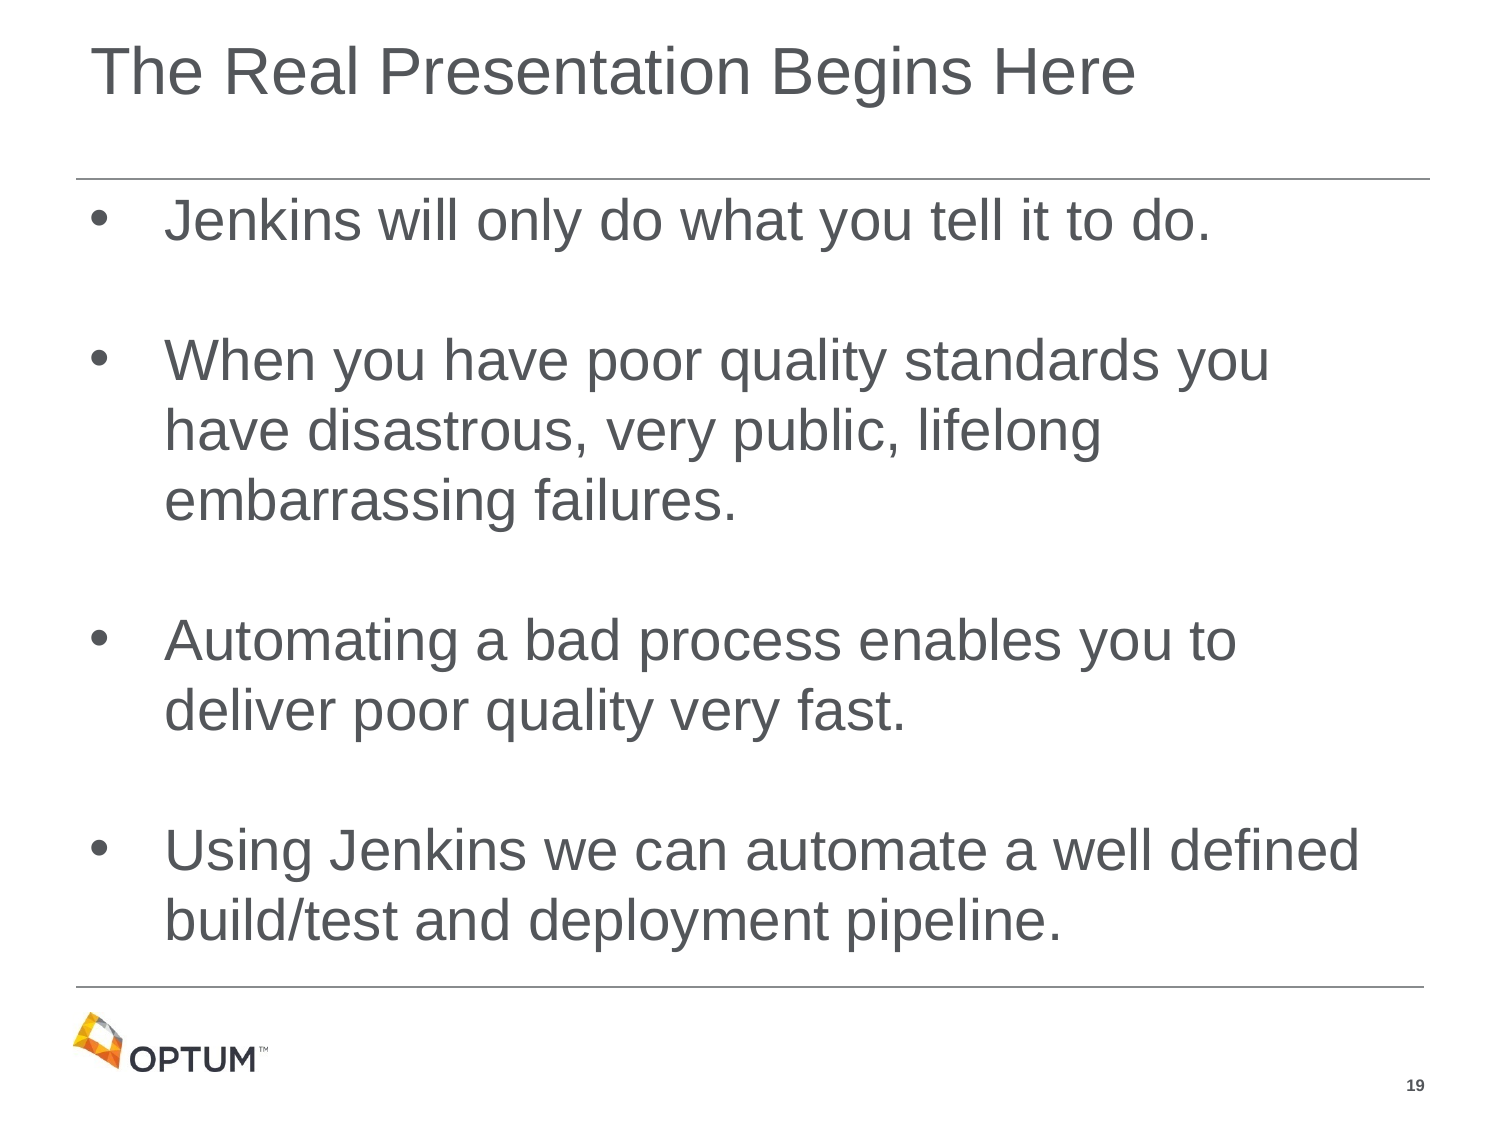

# The Real Presentation Begins Here
Jenkins will only do what you tell it to do.
When you have poor quality standards you have disastrous, very public, lifelong embarrassing failures.
Automating a bad process enables you to deliver poor quality very fast.
Using Jenkins we can automate a well defined build/test and deployment pipeline.